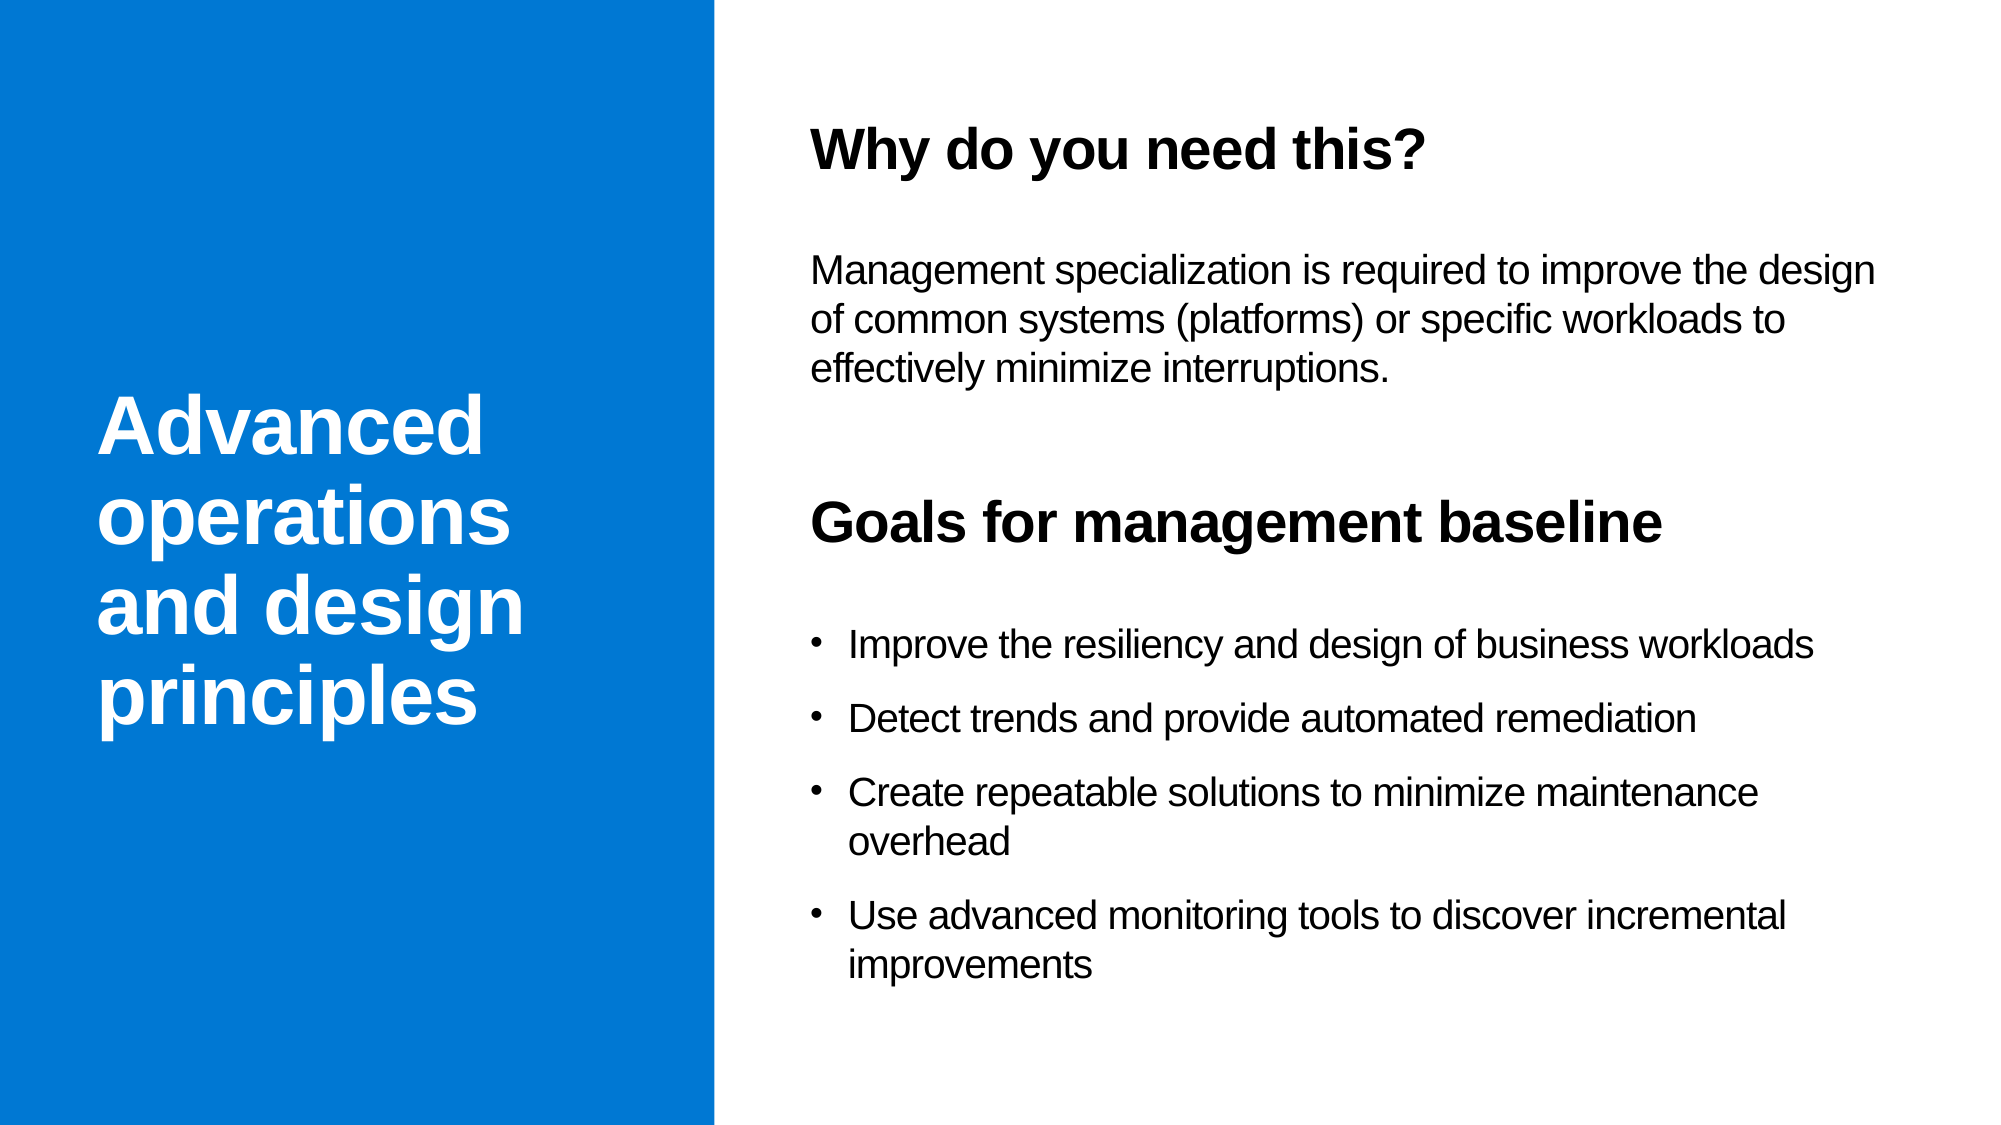

# Advanced operations and design principles
Why do you need this?
Management specialization is required to improve the design of common systems (platforms) or specific workloads to effectively minimize interruptions.
Goals for management baseline
Improve the resiliency and design of business workloads
Detect trends and provide automated remediation
Create repeatable solutions to minimize maintenance overhead
Use advanced monitoring tools to discover incremental improvements